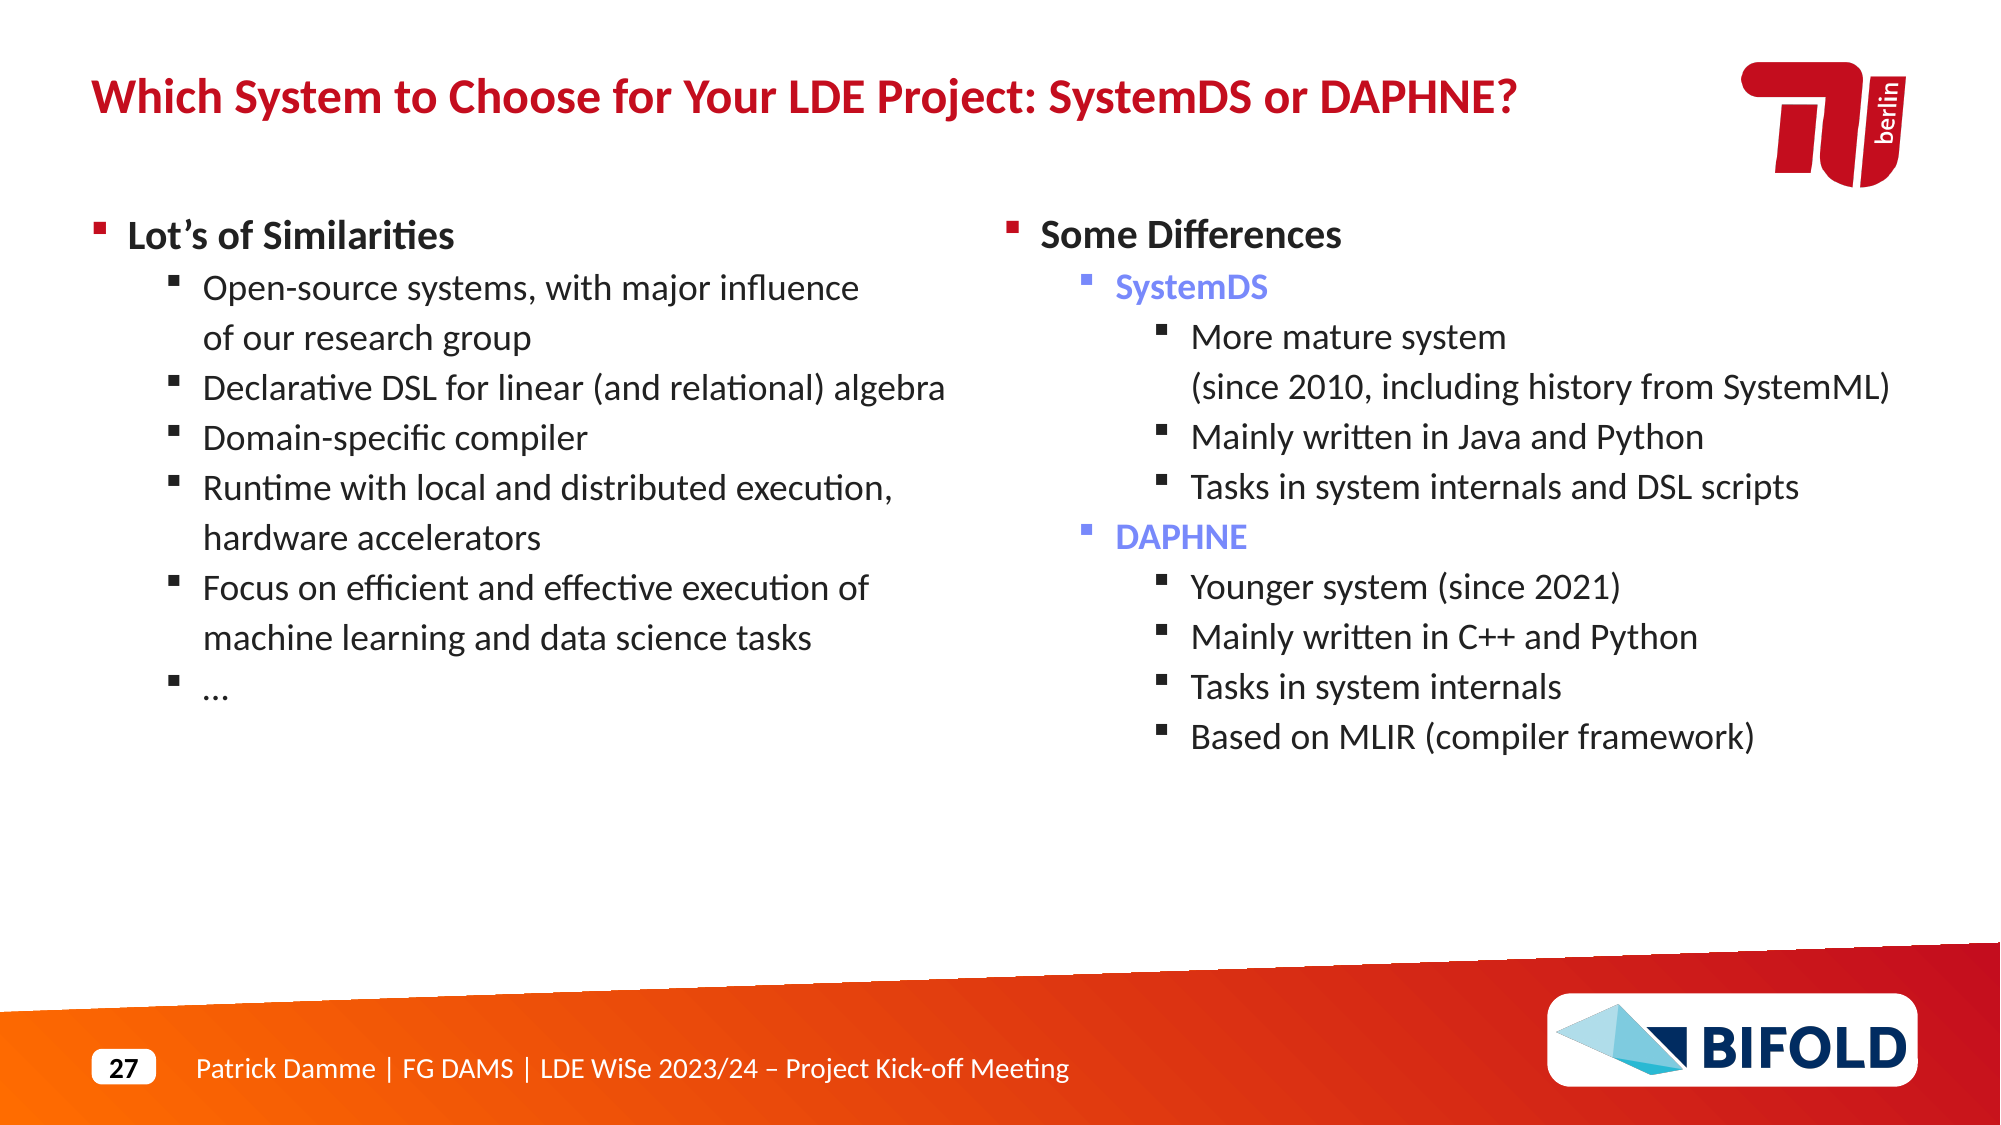

Which System to Choose for Your LDE Project: SystemDS or DAPHNE?
Some Differences
SystemDS
More mature system
(since 2010, including history from SystemML)
Mainly written in Java and Python
Tasks in system internals and DSL scripts
DAPHNE
Younger system (since 2021)
Mainly written in C++ and Python
Tasks in system internals
Based on MLIR (compiler framework)
Lot’s of Similarities
Open-source systems, with major influence
of our research group
Declarative DSL for linear (and relational) algebra
Domain-specific compiler
Runtime with local and distributed execution,
hardware accelerators
Focus on efficient and effective execution of machine learning and data science tasks
…